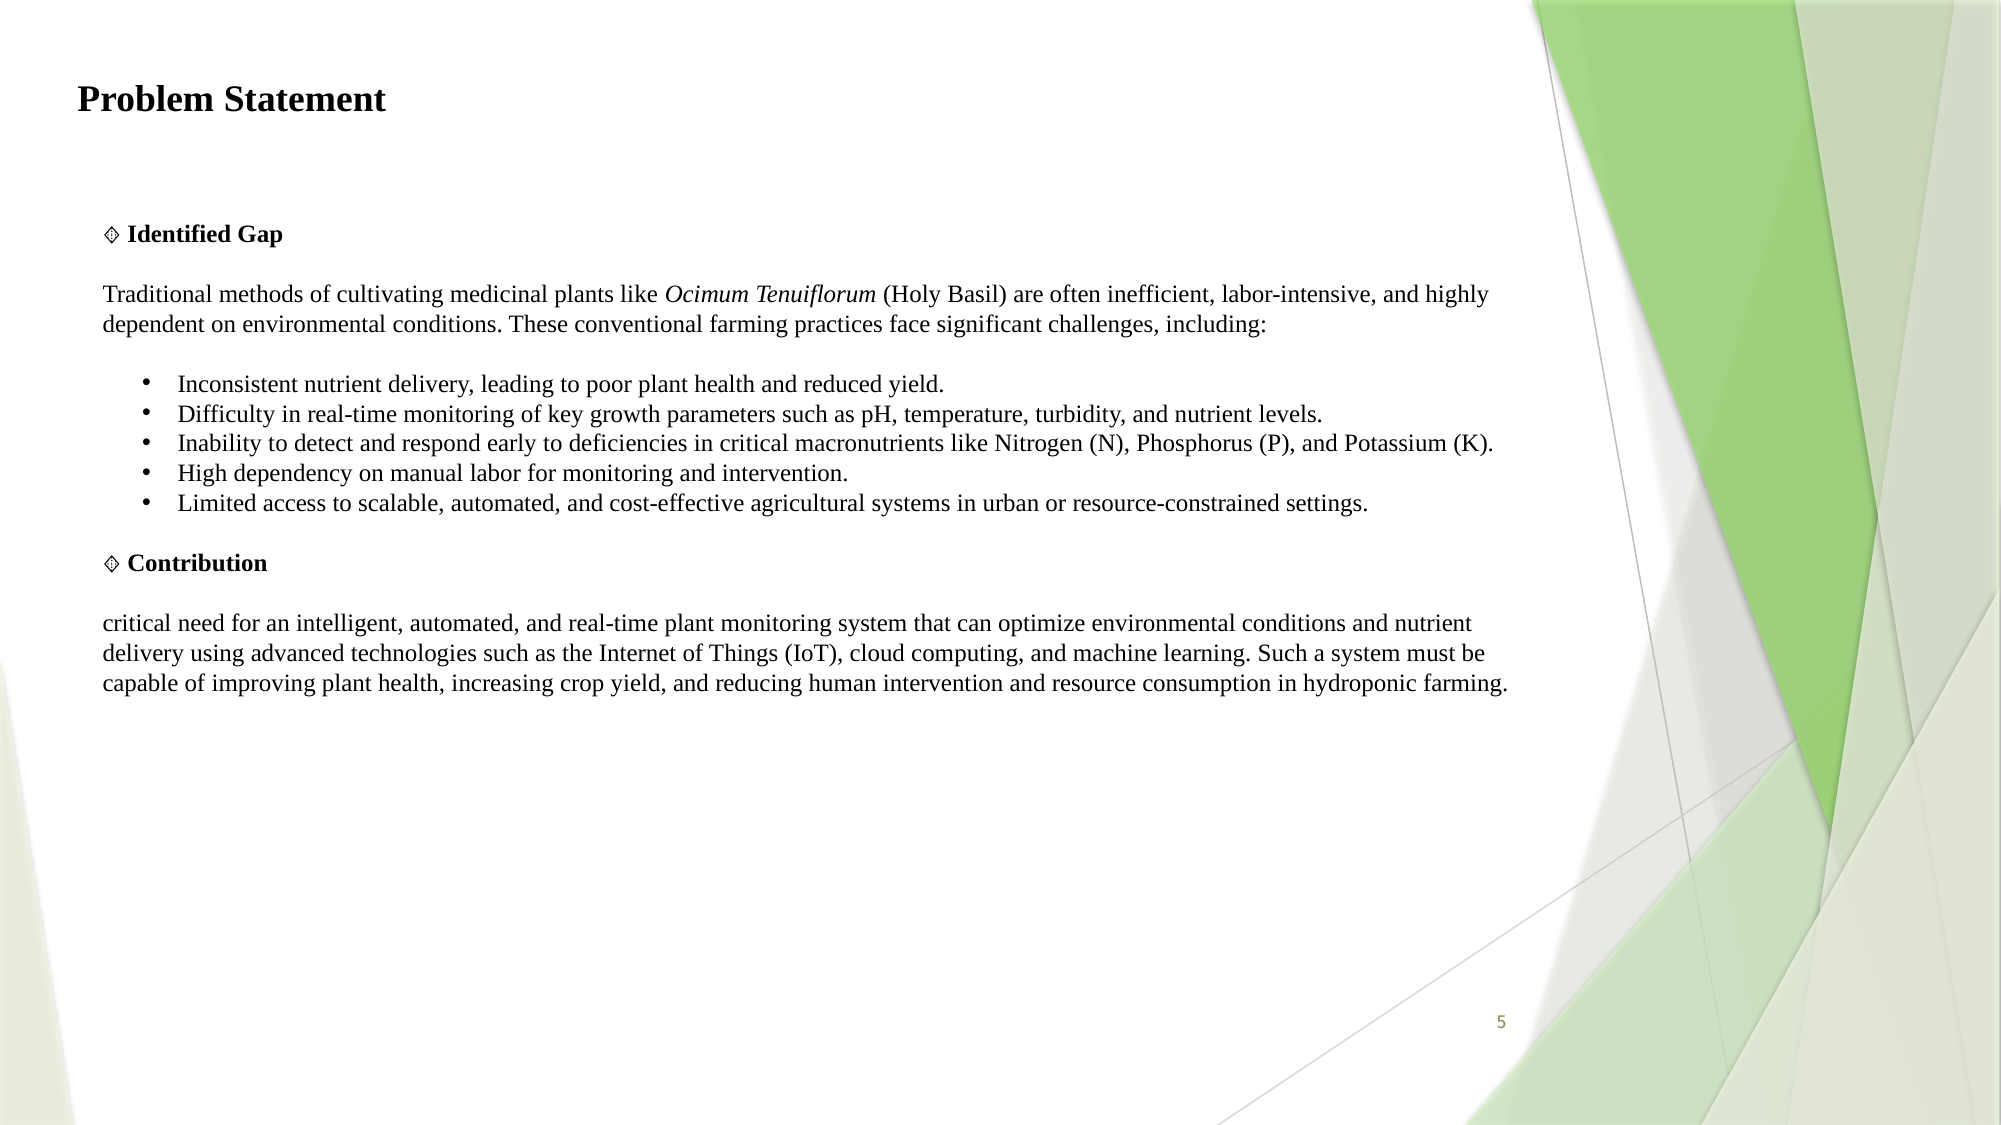

# Problem Statement

🔸 Identified Gap
Traditional methods of cultivating medicinal plants like Ocimum Tenuiflorum (Holy Basil) are often inefficient, labor-intensive, and highly dependent on environmental conditions. These conventional farming practices face significant challenges, including:
Inconsistent nutrient delivery, leading to poor plant health and reduced yield.
Difficulty in real-time monitoring of key growth parameters such as pH, temperature, turbidity, and nutrient levels.
Inability to detect and respond early to deficiencies in critical macronutrients like Nitrogen (N), Phosphorus (P), and Potassium (K).
High dependency on manual labor for monitoring and intervention.
Limited access to scalable, automated, and cost-effective agricultural systems in urban or resource-constrained settings.

🔸 Contribution
critical need for an intelligent, automated, and real-time plant monitoring system that can optimize environmental conditions and nutrient delivery using advanced technologies such as the Internet of Things (IoT), cloud computing, and machine learning. Such a system must be capable of improving plant health, increasing crop yield, and reducing human intervention and resource consumption in hydroponic farming.
5